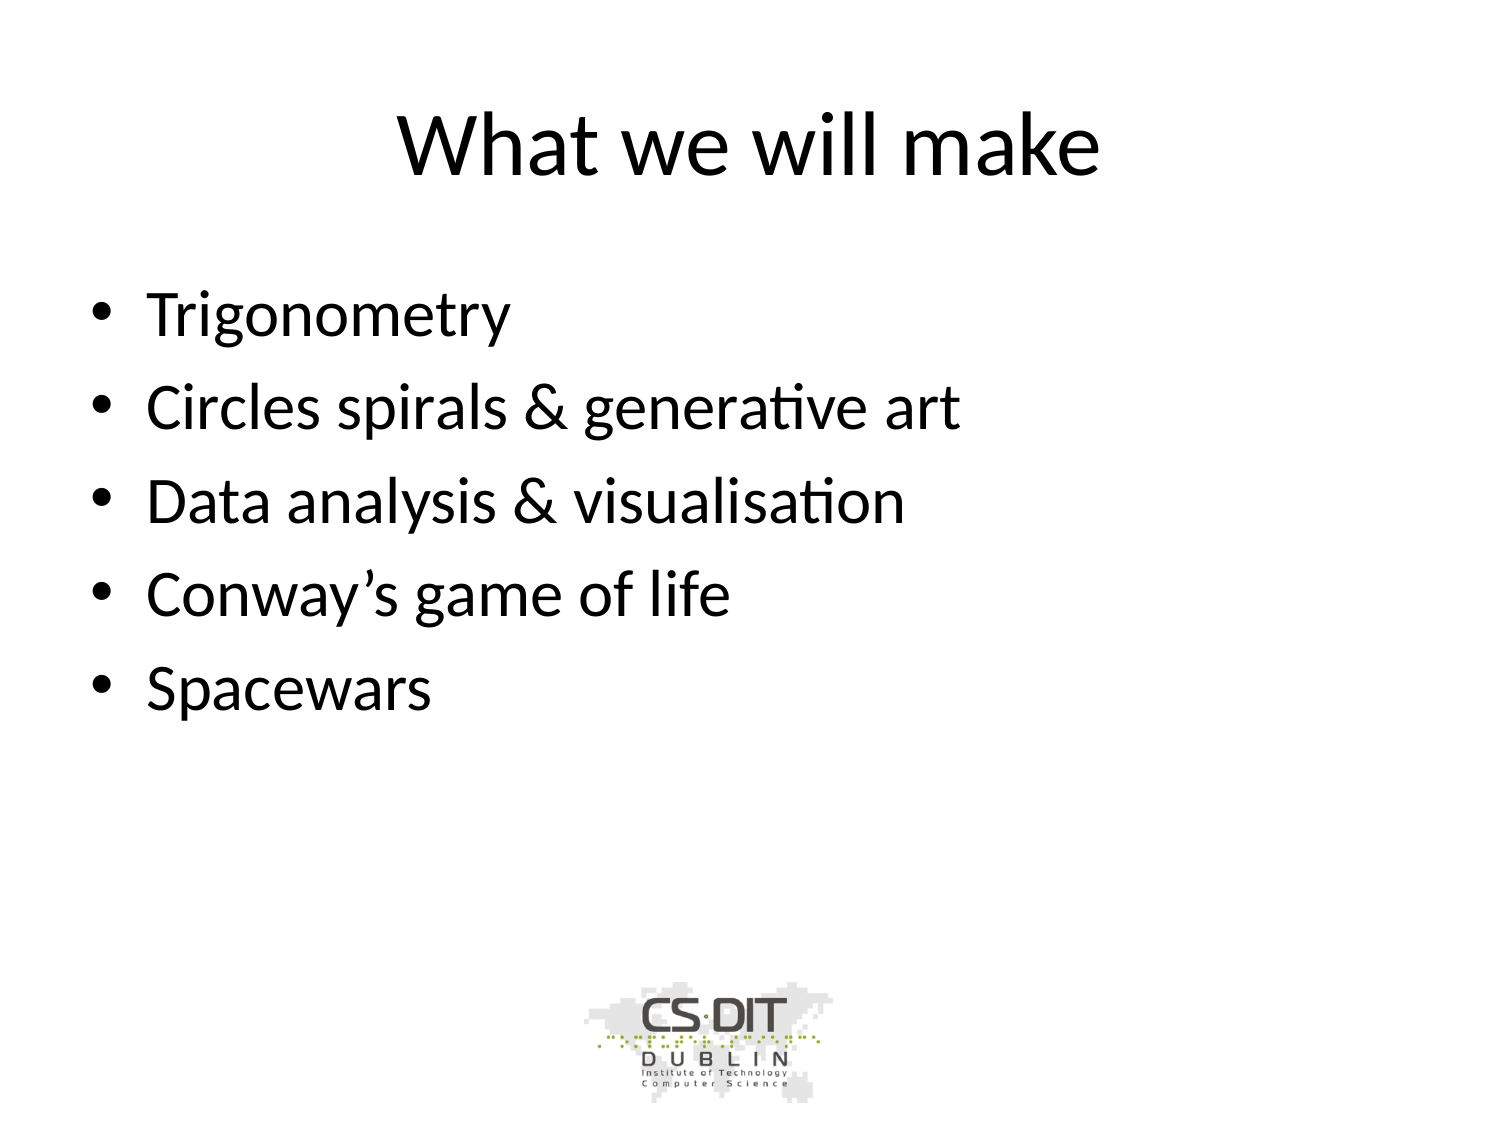

# What we will make
Trigonometry
Circles spirals & generative art
Data analysis & visualisation
Conway’s game of life
Spacewars